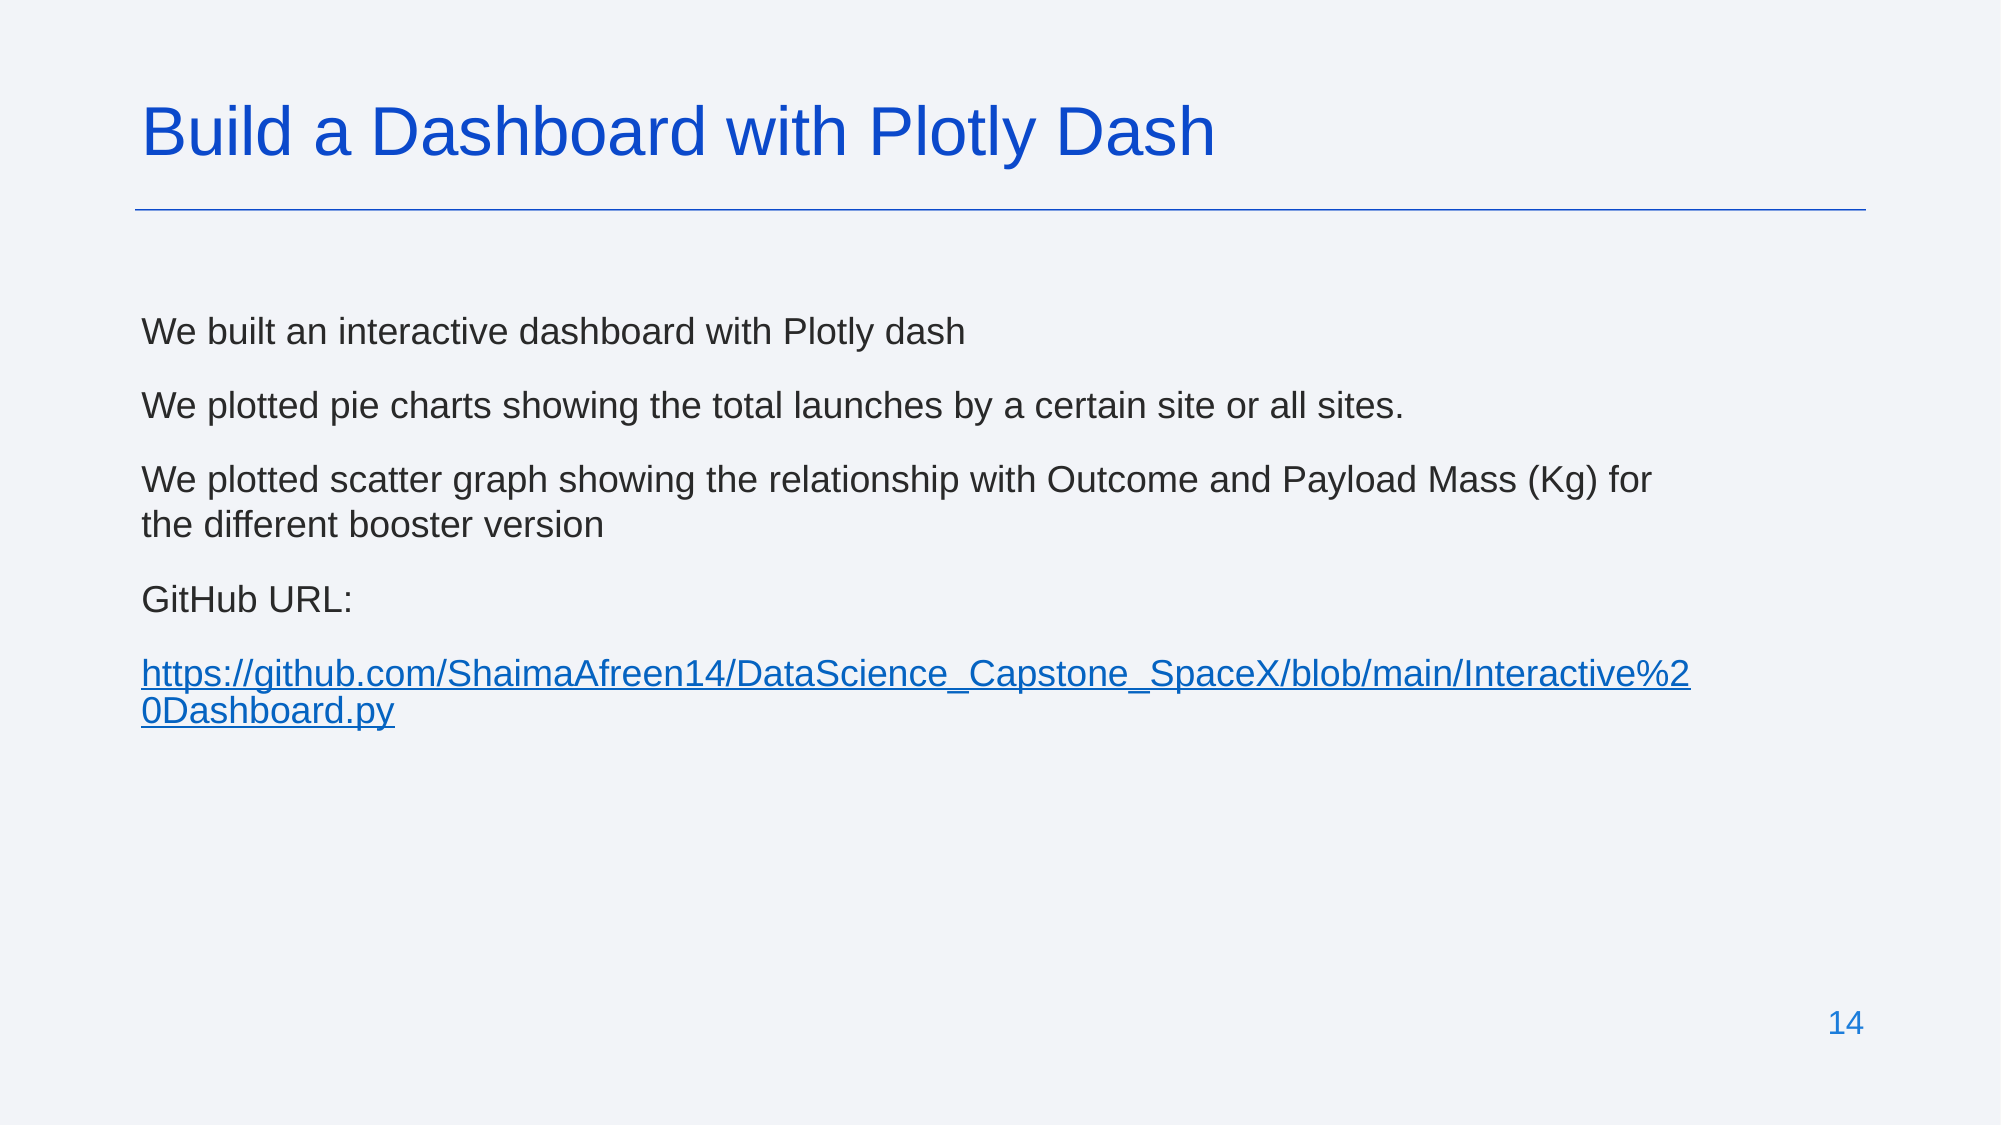

Build a Dashboard with Plotly Dash
We built an interactive dashboard with Plotly dash
We plotted pie charts showing the total launches by a certain site or all sites.
We plotted scatter graph showing the relationship with Outcome and Payload Mass (Kg) for the different booster version
GitHub URL:
https://github.com/ShaimaAfreen14/DataScience_Capstone_SpaceX/blob/main/Interactive%20Dashboard.py
14